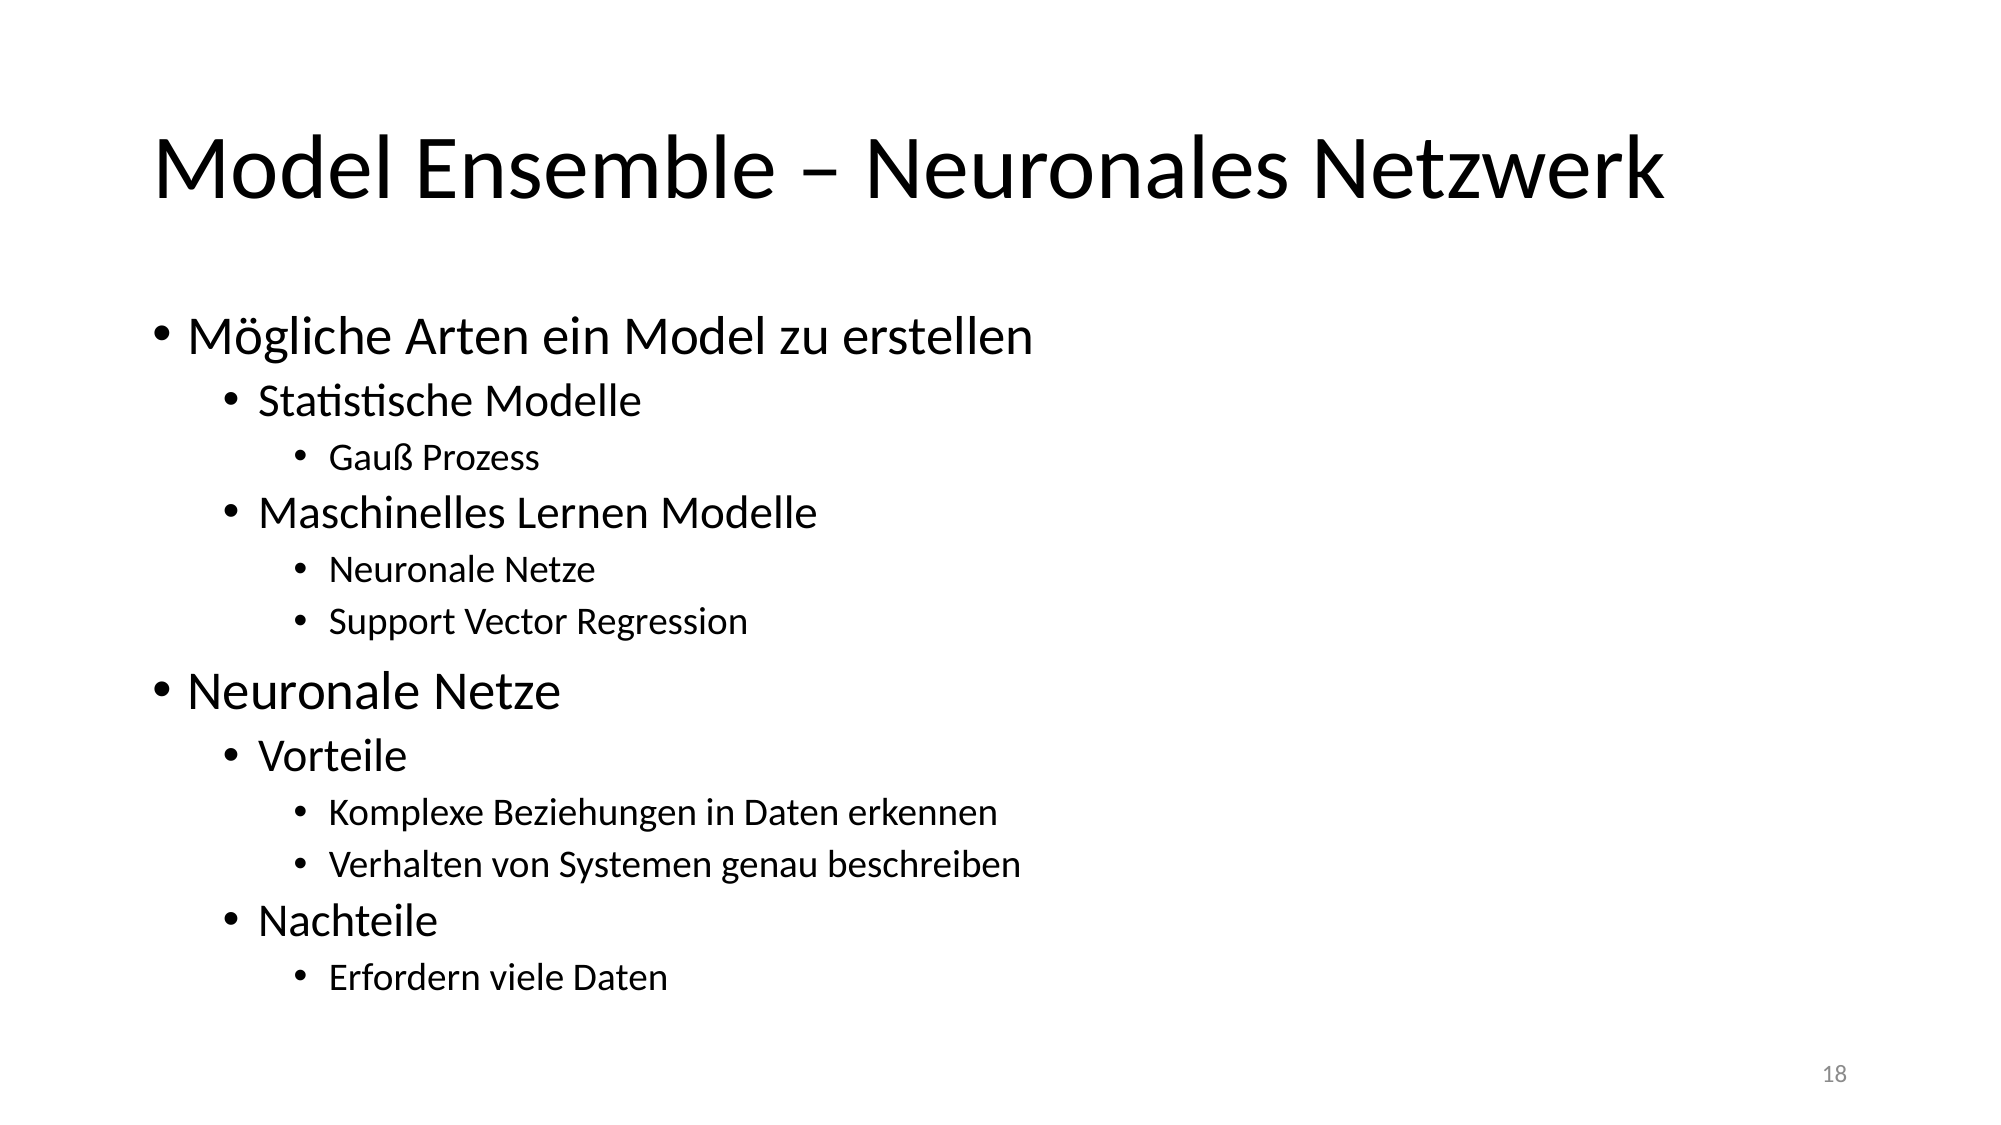

# Model Ensemble – Neuronales Netzwerk
Mögliche Arten ein Model zu erstellen
Statistische Modelle
Gauß Prozess
Maschinelles Lernen Modelle
Neuronale Netze
Support Vector Regression
Neuronale Netze
Vorteile
Komplexe Beziehungen in Daten erkennen
Verhalten von Systemen genau beschreiben
Nachteile
Erfordern viele Daten

18